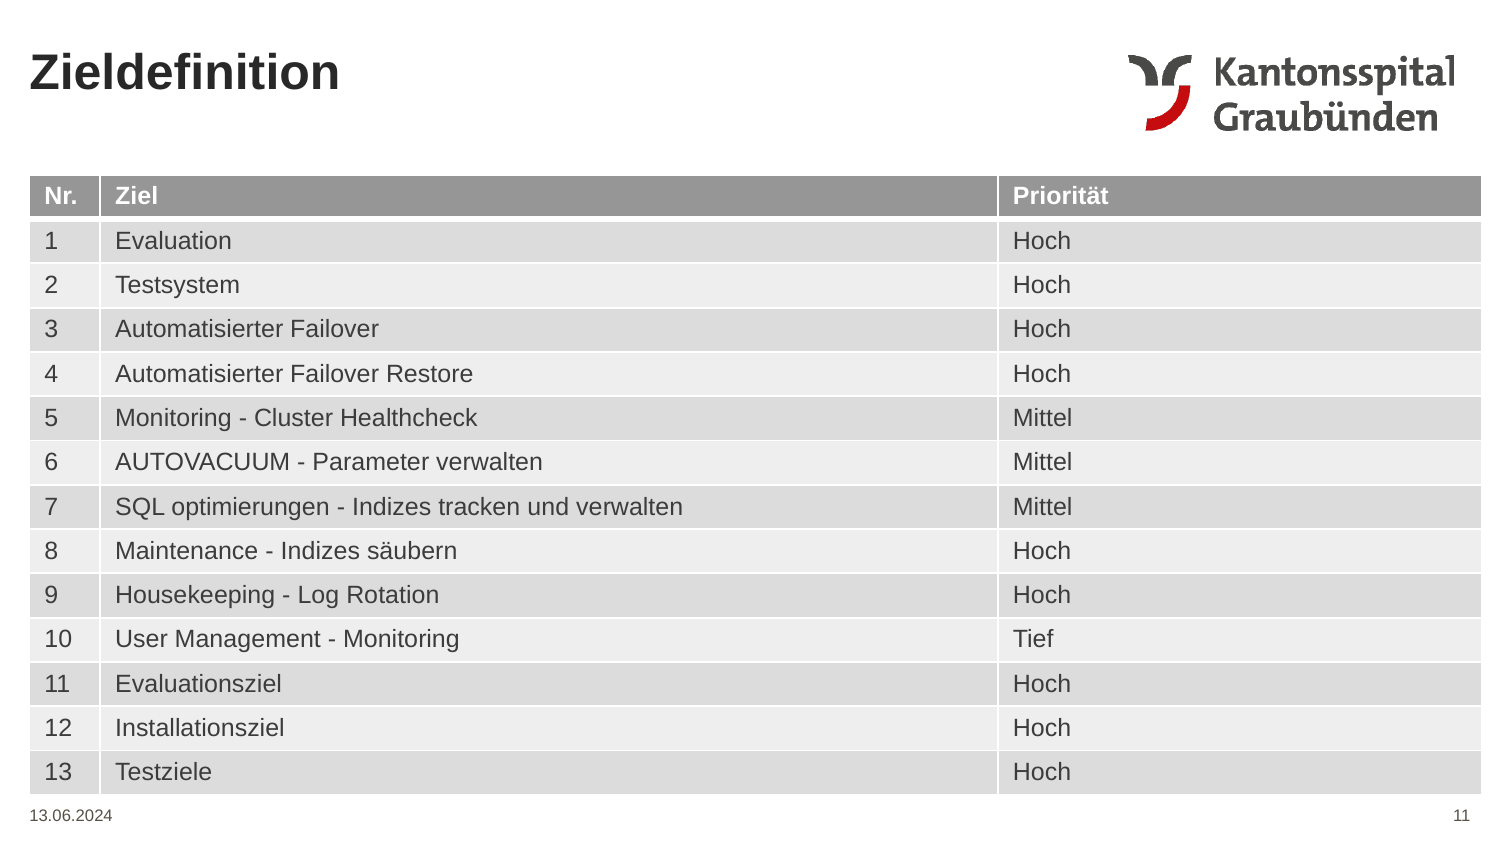

Zieldefinition
| Nr. | Ziel | Priorität |
| --- | --- | --- |
| 1 | Evaluation | Hoch |
| 2 | Testsystem | Hoch |
| 3 | Automatisierter Failover | Hoch |
| 4 | Automatisierter Failover Restore | Hoch |
| 5 | Monitoring - Cluster Healthcheck | Mittel |
| 6 | AUTOVACUUM - Parameter verwalten | Mittel |
| 7 | SQL optimierungen - Indizes tracken und verwalten | Mittel |
| 8 | Maintenance - Indizes säubern | Hoch |
| 9 | Housekeeping - Log Rotation | Hoch |
| 10 | User Management - Monitoring | Tief |
| 11 | Evaluationsziel | Hoch |
| 12 | Installationsziel | Hoch |
| 13 | Testziele | Hoch |
11
13.06.2024